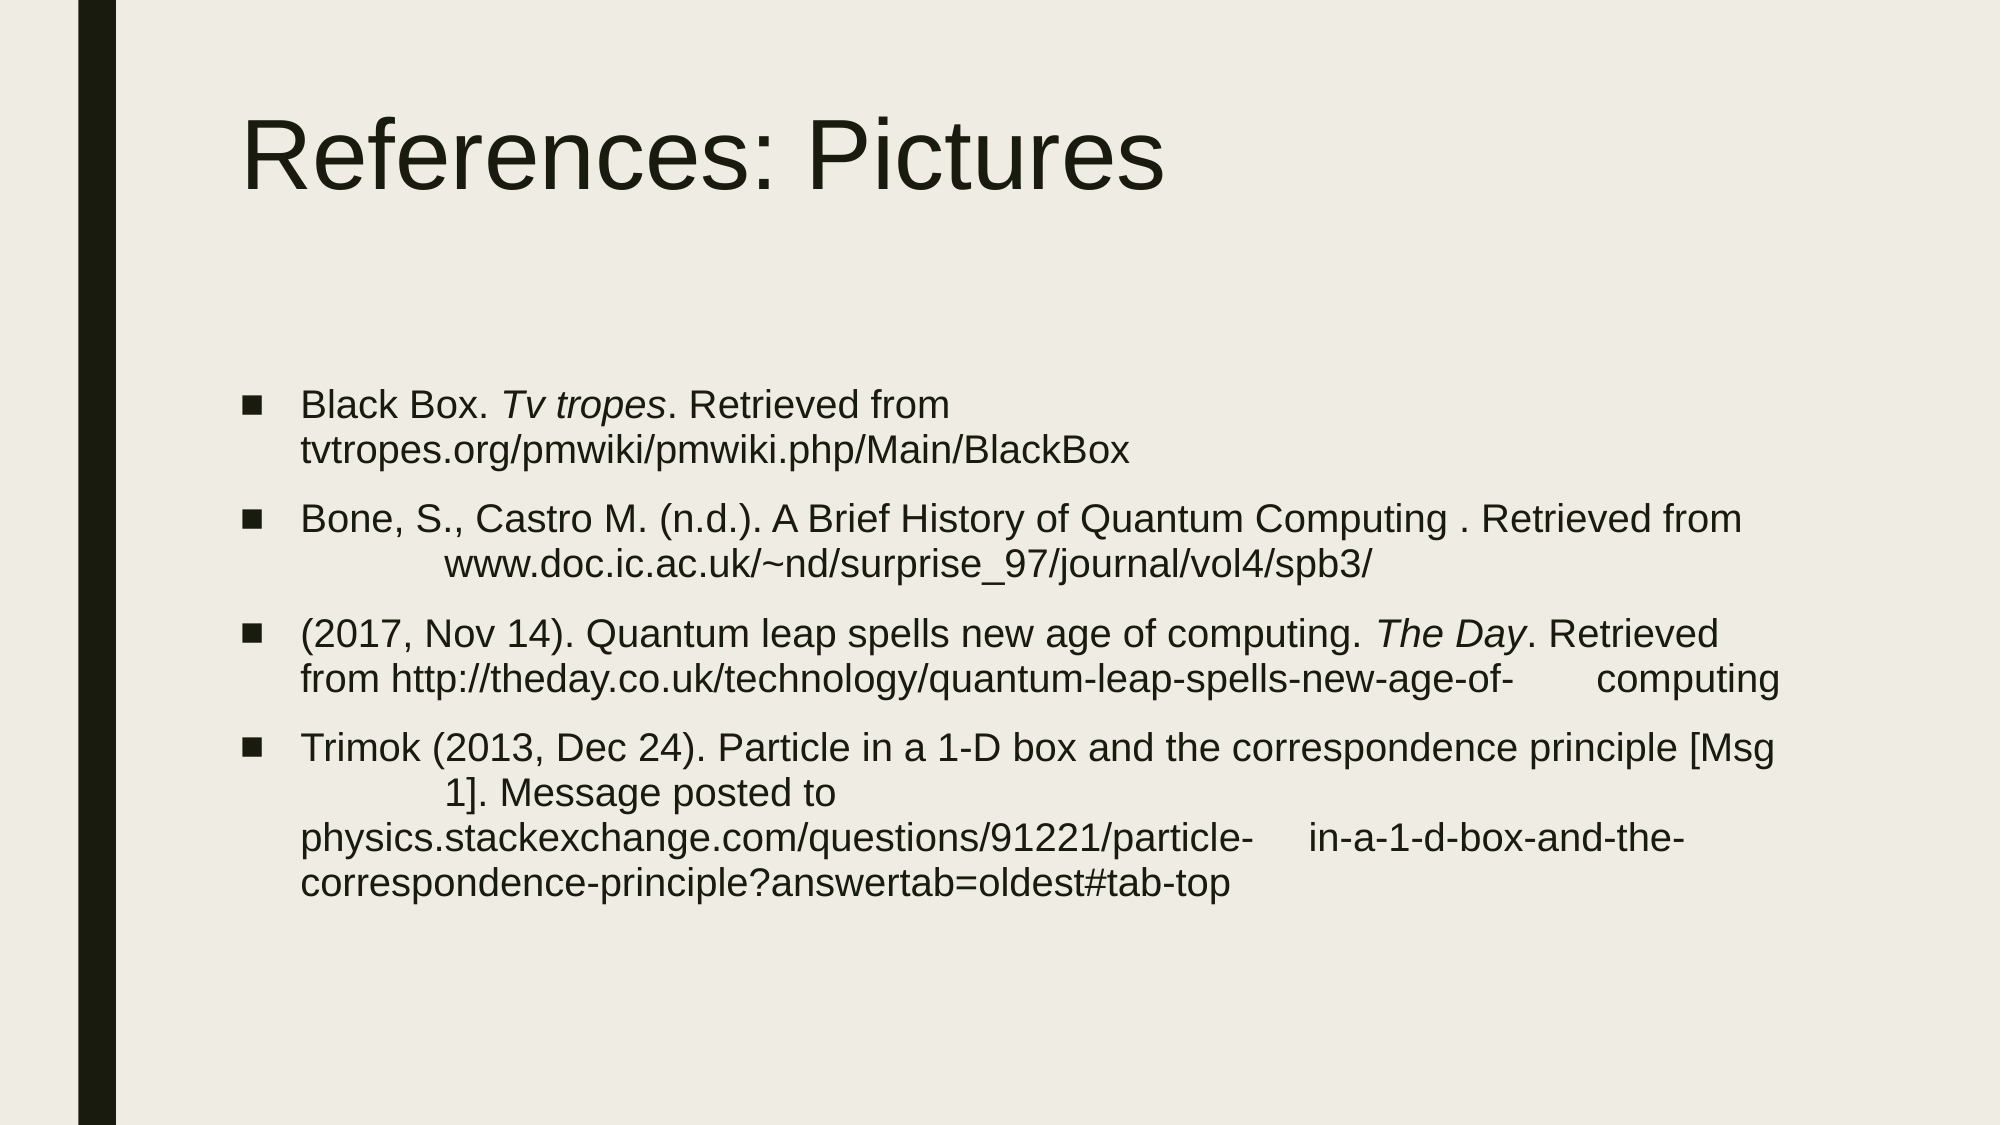

# References: Pictures
Black Box. Tv tropes. Retrieved from 	tvtropes.org/pmwiki/pmwiki.php/Main/BlackBox
Bone, S., Castro M. (n.d.). A Brief History of Quantum Computing . Retrieved from 	www.doc.ic.ac.uk/~nd/surprise_97/journal/vol4/spb3/
(2017, Nov 14). Quantum leap spells new age of computing. The Day. Retrieved 	from http://theday.co.uk/technology/quantum-leap-spells-new-age-of-	computing
Trimok (2013, Dec 24). Particle in a 1-D box and the correspondence principle [Msg 	1]. Message posted to physics.stackexchange.com/questions/91221/particle-	in-a-1-d-box-and-the-correspondence-principle?answertab=oldest#tab-top